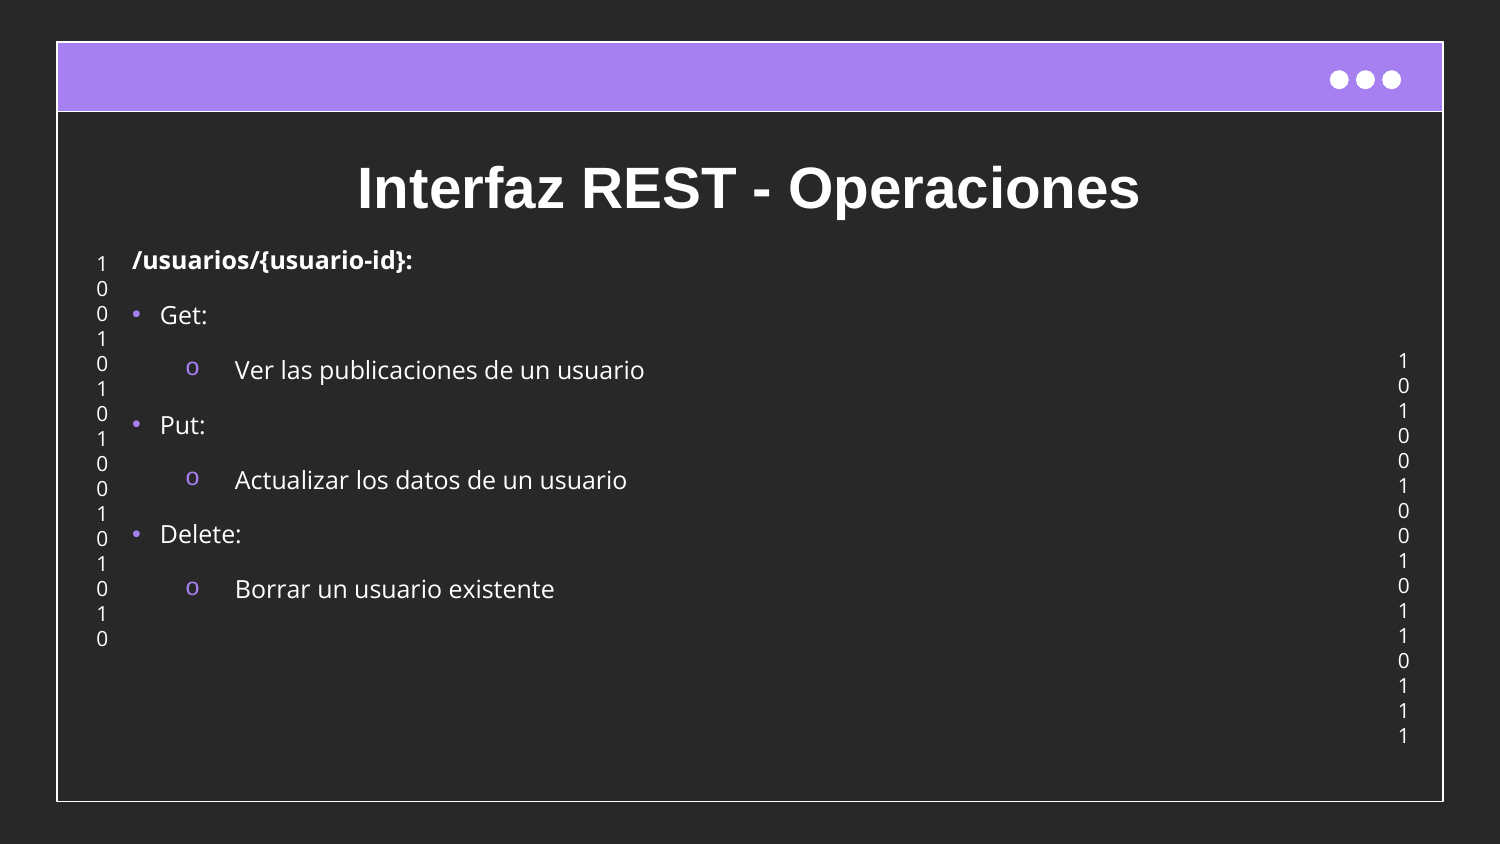

# Interfaz REST - Operaciones
/usuarios/{usuario-id}:
Get:
Ver las publicaciones de un usuario
Put:
Actualizar los datos de un usuario
Delete:
Borrar un usuario existente